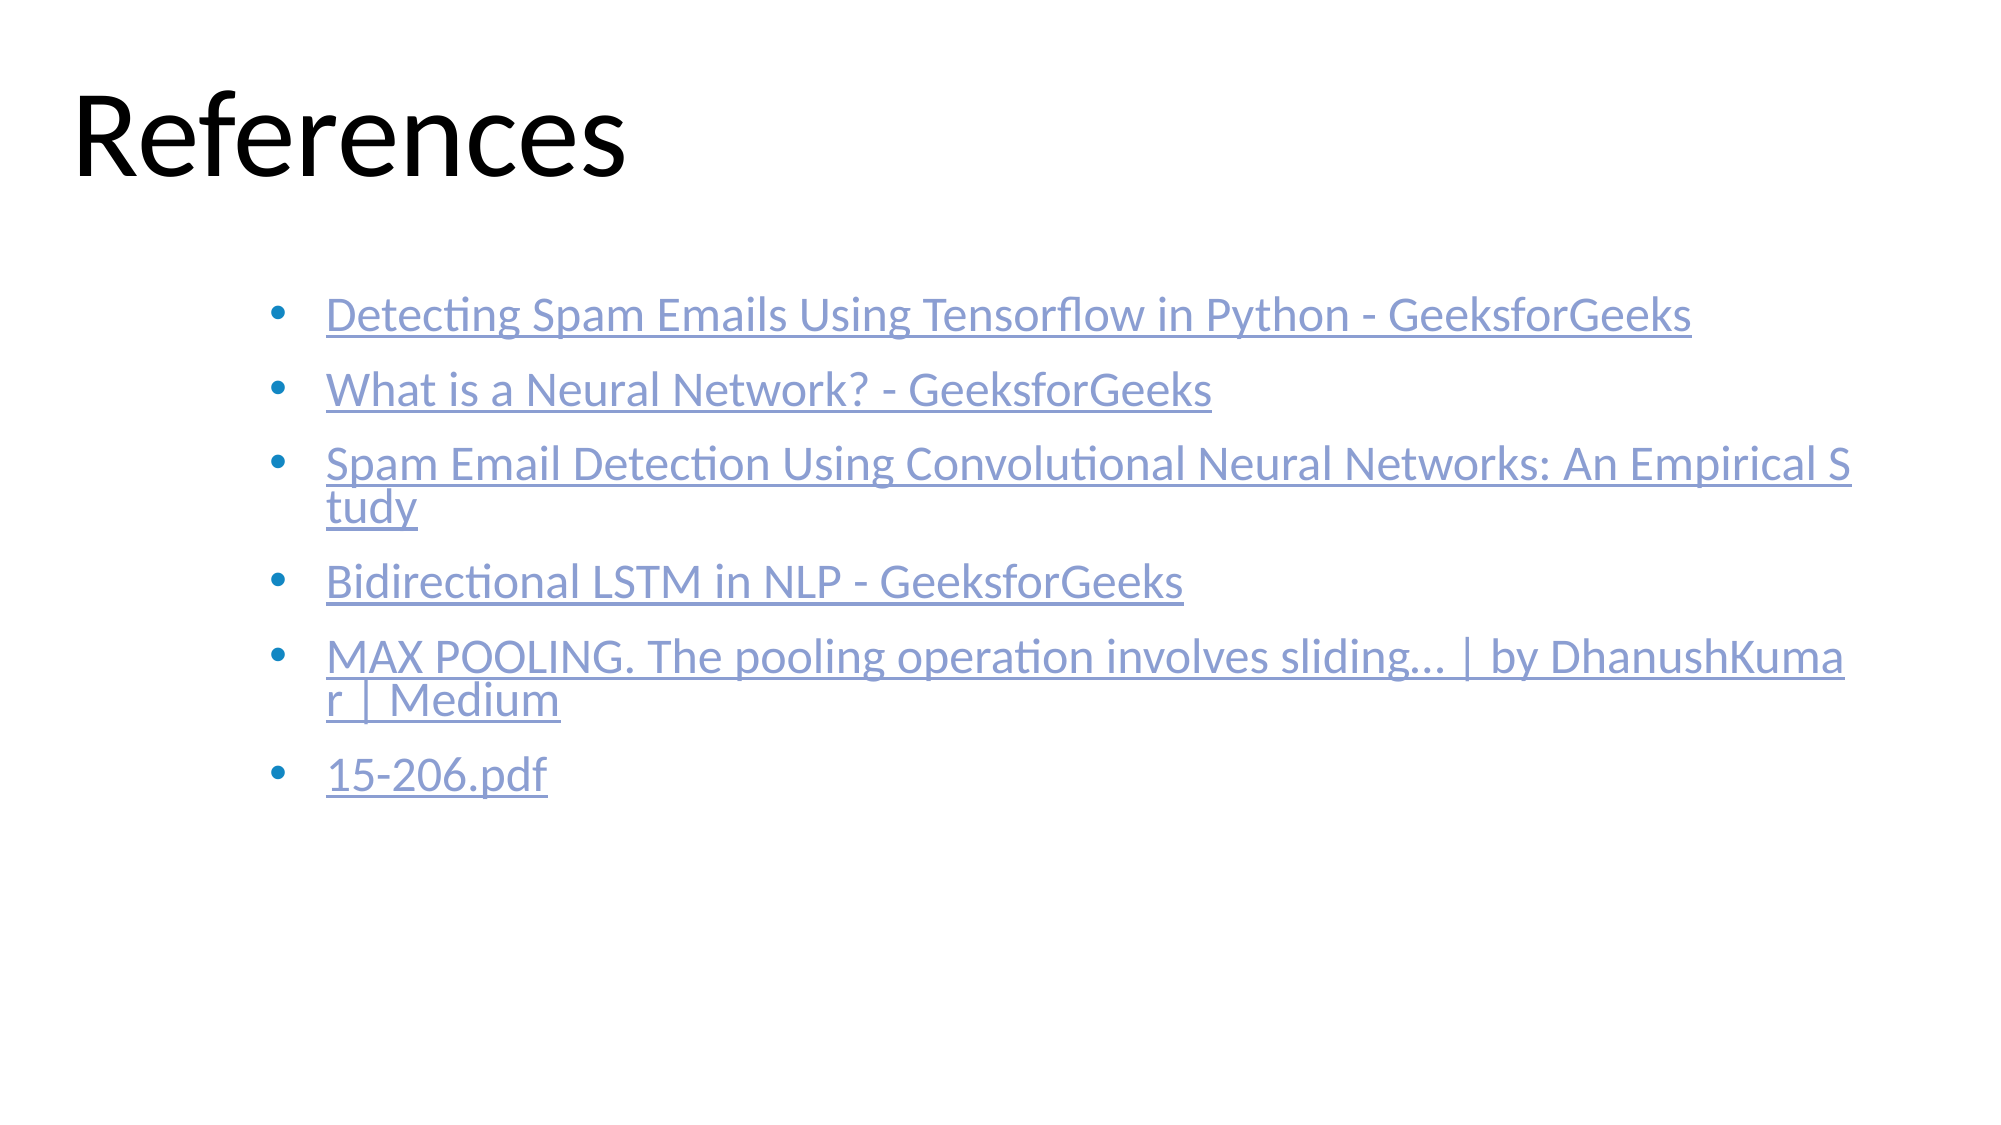

# References

Detecting Spam Emails Using Tensorflow in Python - GeeksforGeeks
What is a Neural Network? - GeeksforGeeks
Spam Email Detection Using Convolutional Neural Networks: An Empirical Study
Bidirectional LSTM in NLP - GeeksforGeeks
MAX POOLING. The pooling operation involves sliding… | by DhanushKumar | Medium
15-206.pdf